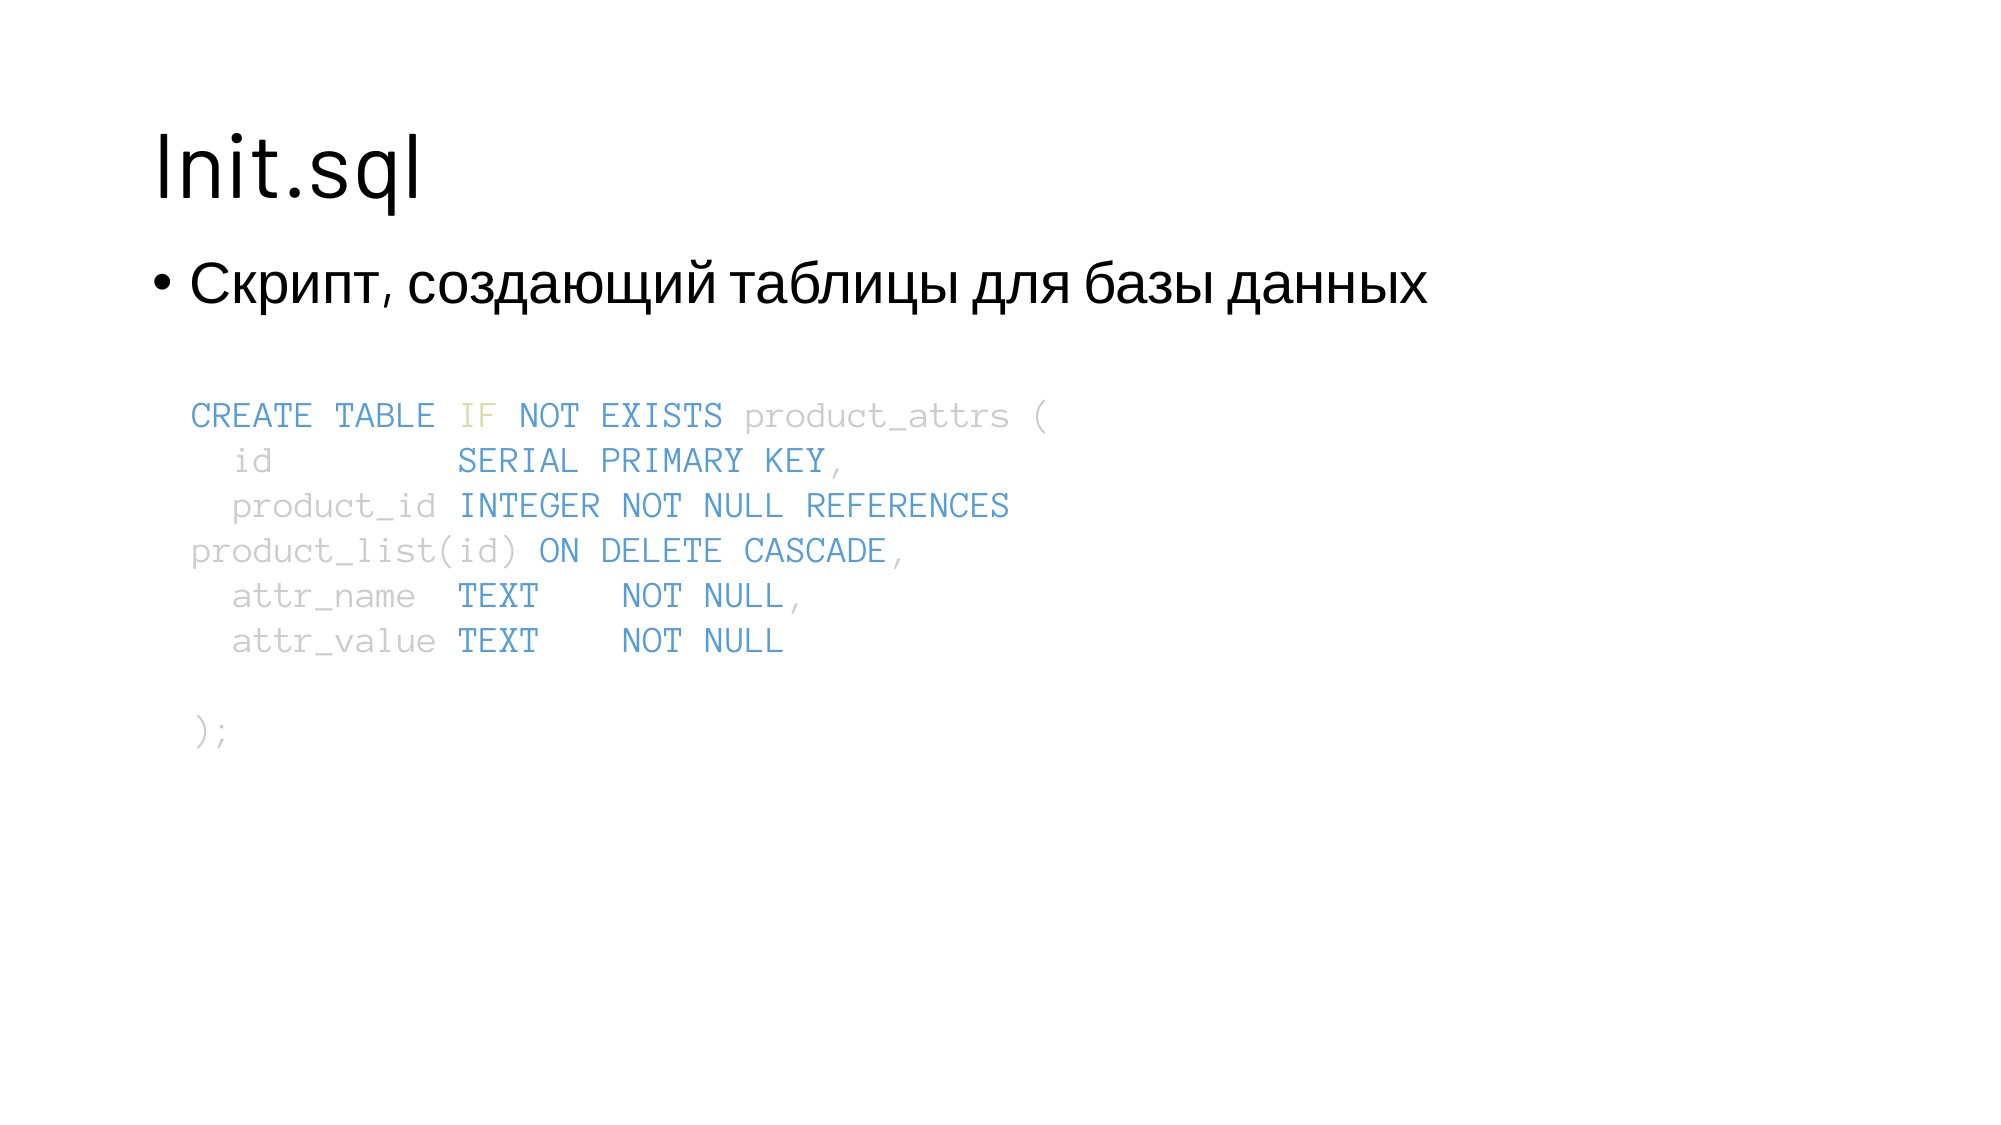

# Init.sql
Скрипт, создающий таблицы для базы данных
CREATE TABLE IF NOT EXISTS product_attrs (
  id         SERIAL PRIMARY KEY,
  product_id INTEGER NOT NULL REFERENCES product_list(id) ON DELETE CASCADE,
  attr_name  TEXT    NOT NULL,
  attr_value TEXT    NOT NULL
);